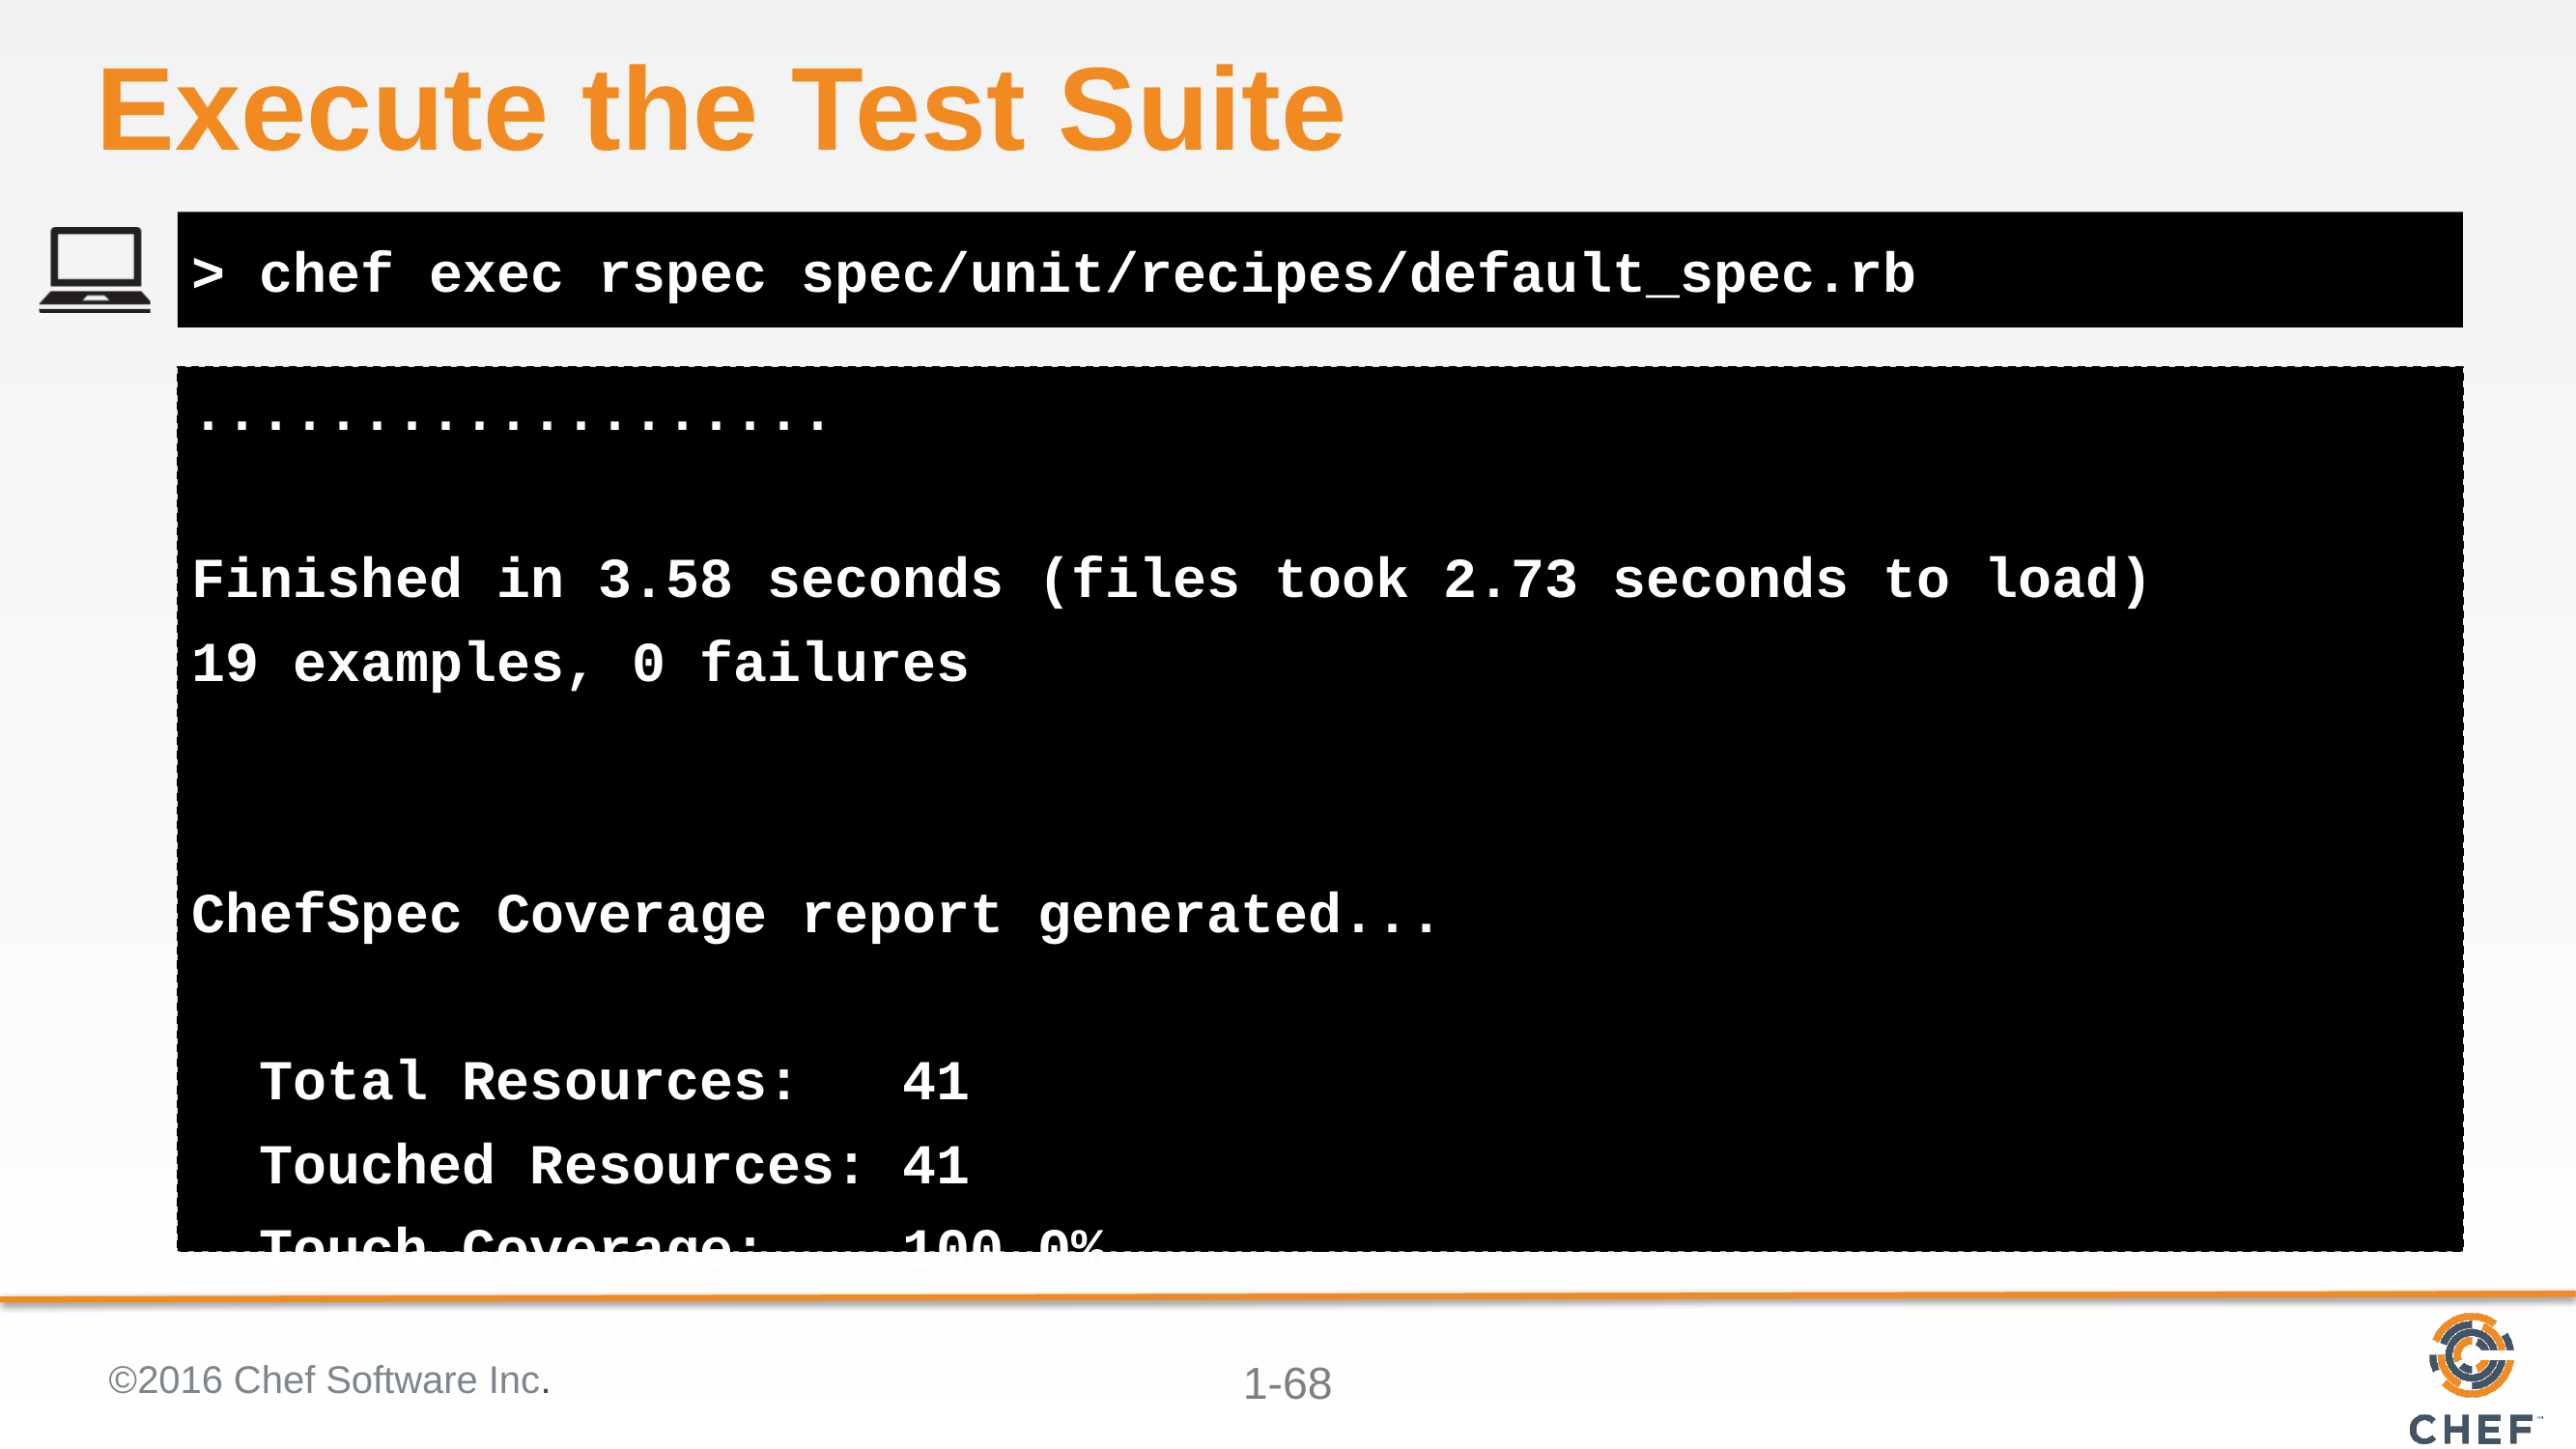

# Execute the Test Suite
> chef exec rspec spec/unit/recipes/default_spec.rb
...................

Finished in 3.58 seconds (files took 2.73 seconds to load)
19 examples, 0 failures

ChefSpec Coverage report generated...

  Total Resources:   41
  Touched Resources: 41
  Touch Coverage:    100.0%